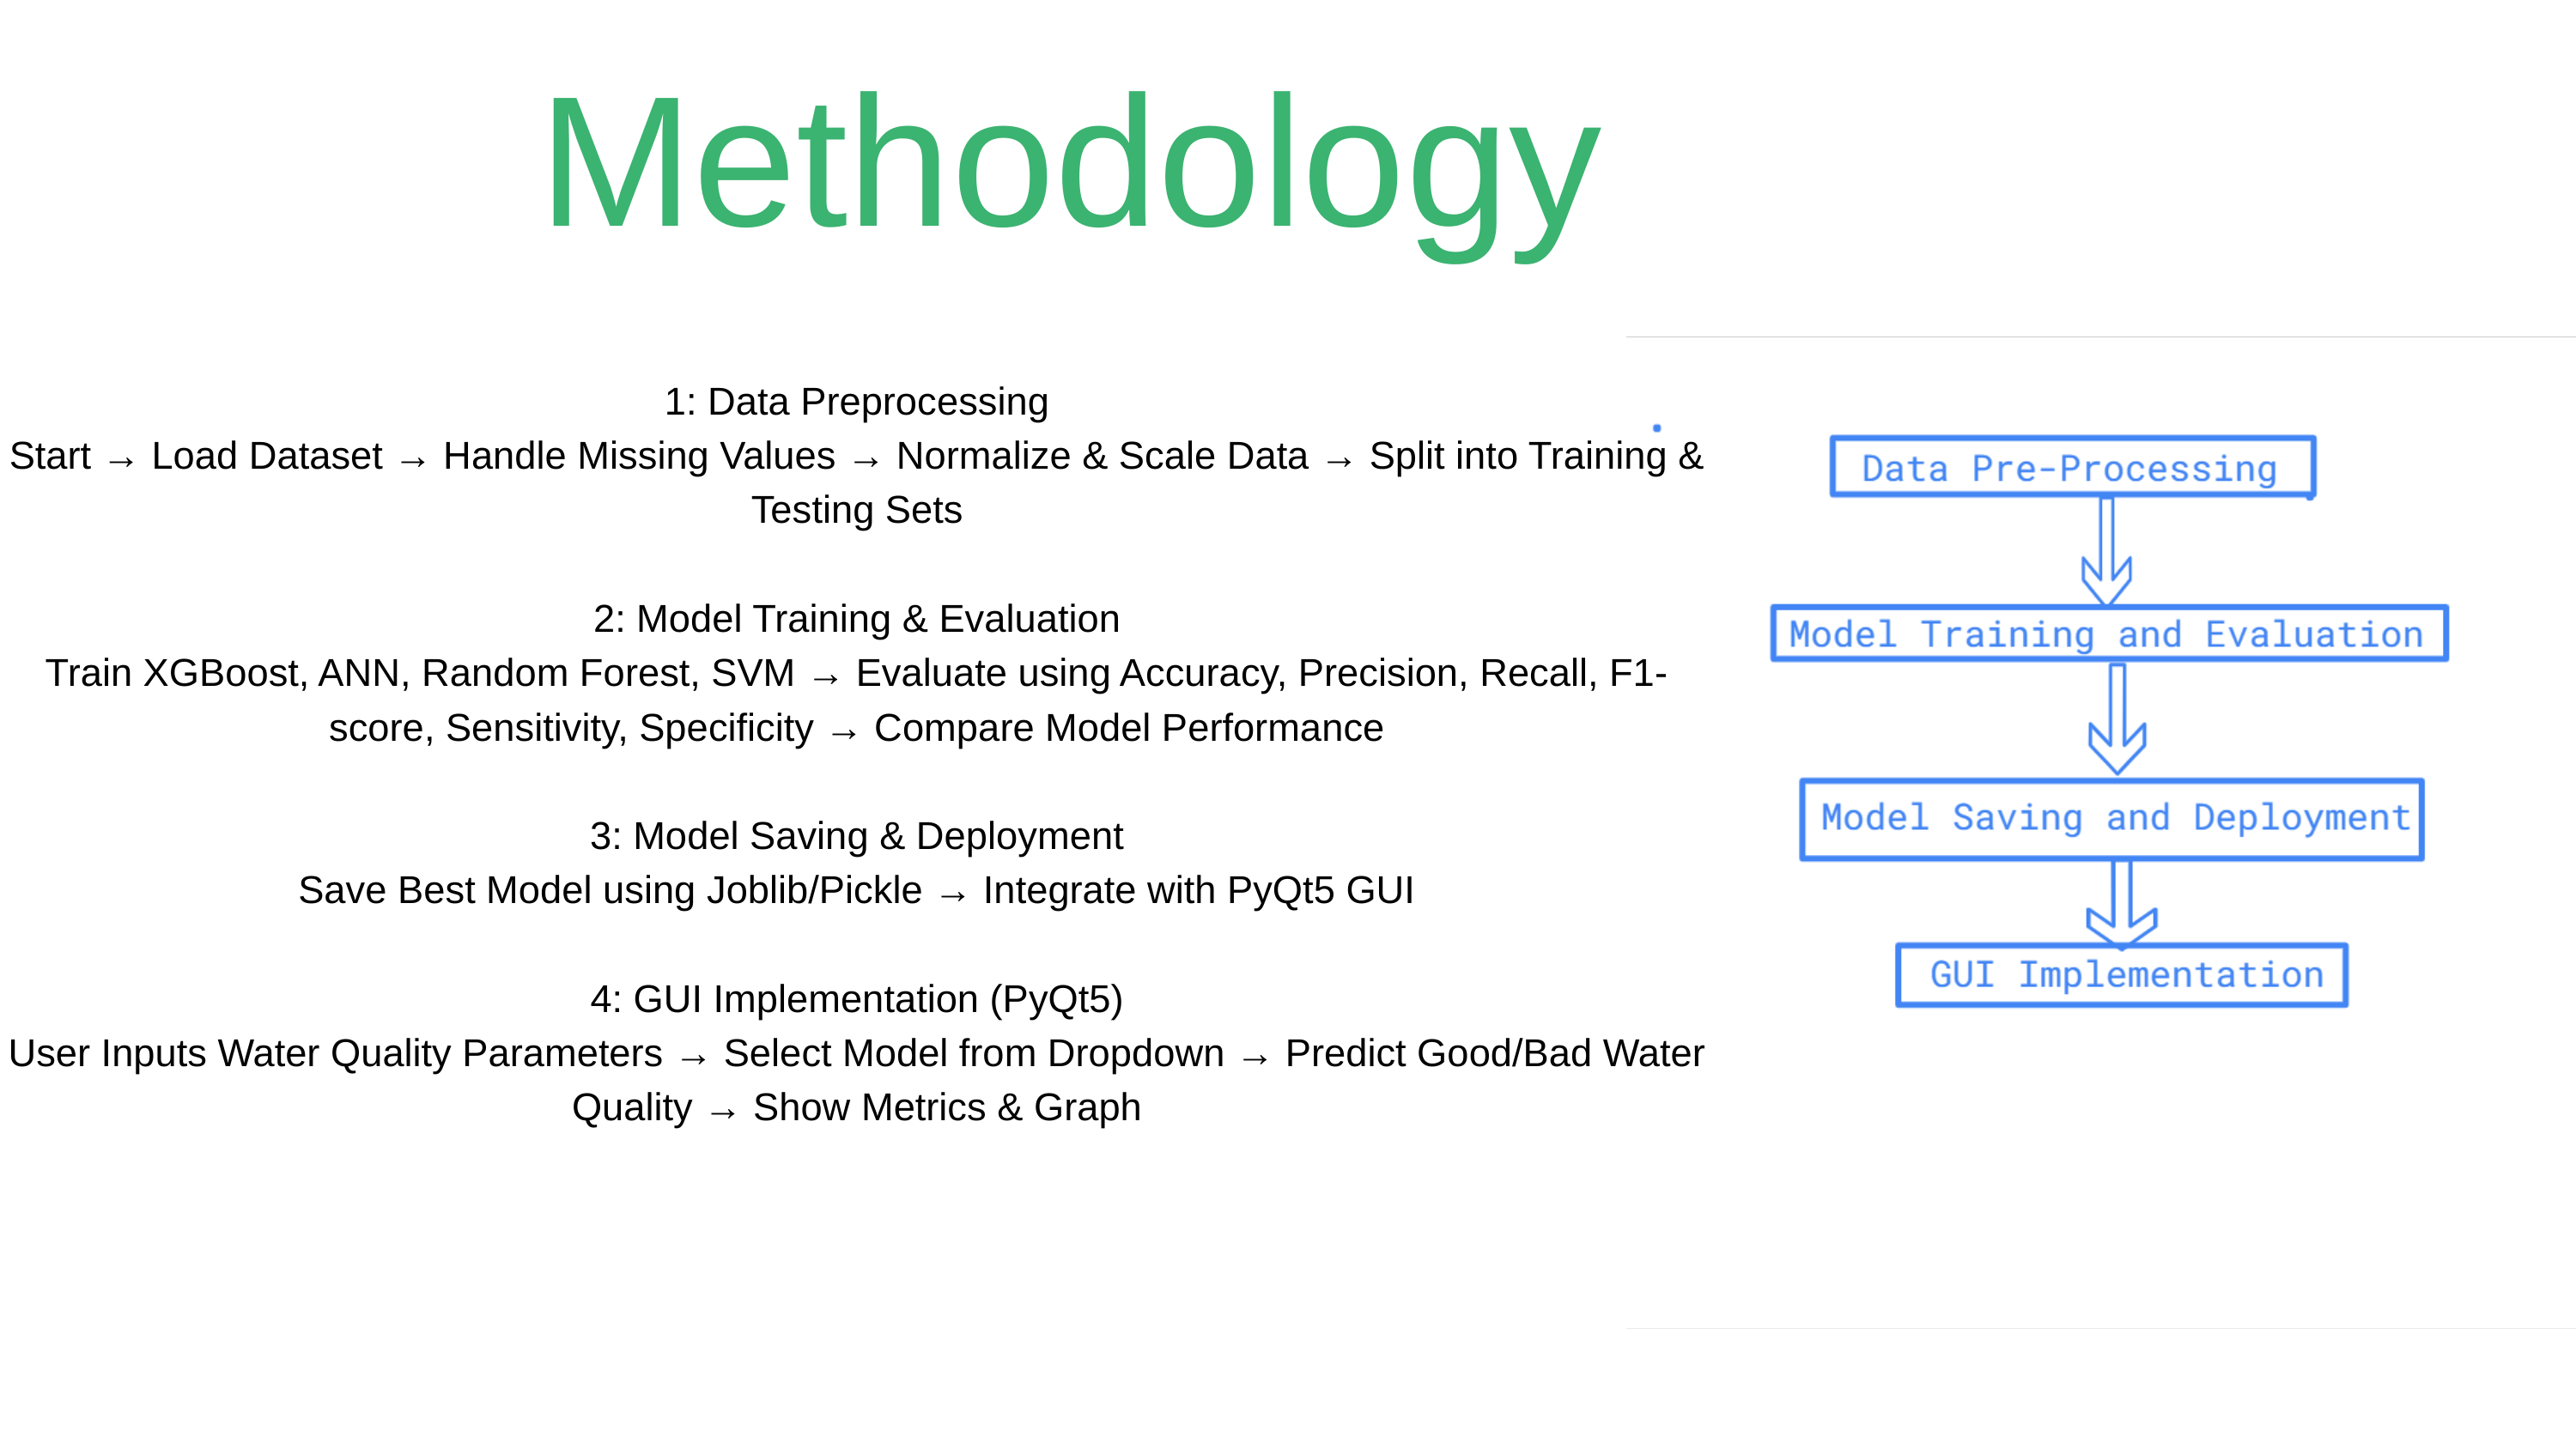

Methodology

1: Data Preprocessing
Start → Load Dataset → Handle Missing Values → Normalize & Scale Data → Split into Training & Testing Sets

2: Model Training & Evaluation
Train XGBoost, ANN, Random Forest, SVM → Evaluate using Accuracy, Precision, Recall, F1-score, Sensitivity, Specificity → Compare Model Performance

3: Model Saving & Deployment
Save Best Model using Joblib/Pickle → Integrate with PyQt5 GUI

4: GUI Implementation (PyQt5)
User Inputs Water Quality Parameters → Select Model from Dropdown → Predict Good/Bad Water Quality → Show Metrics & Graph